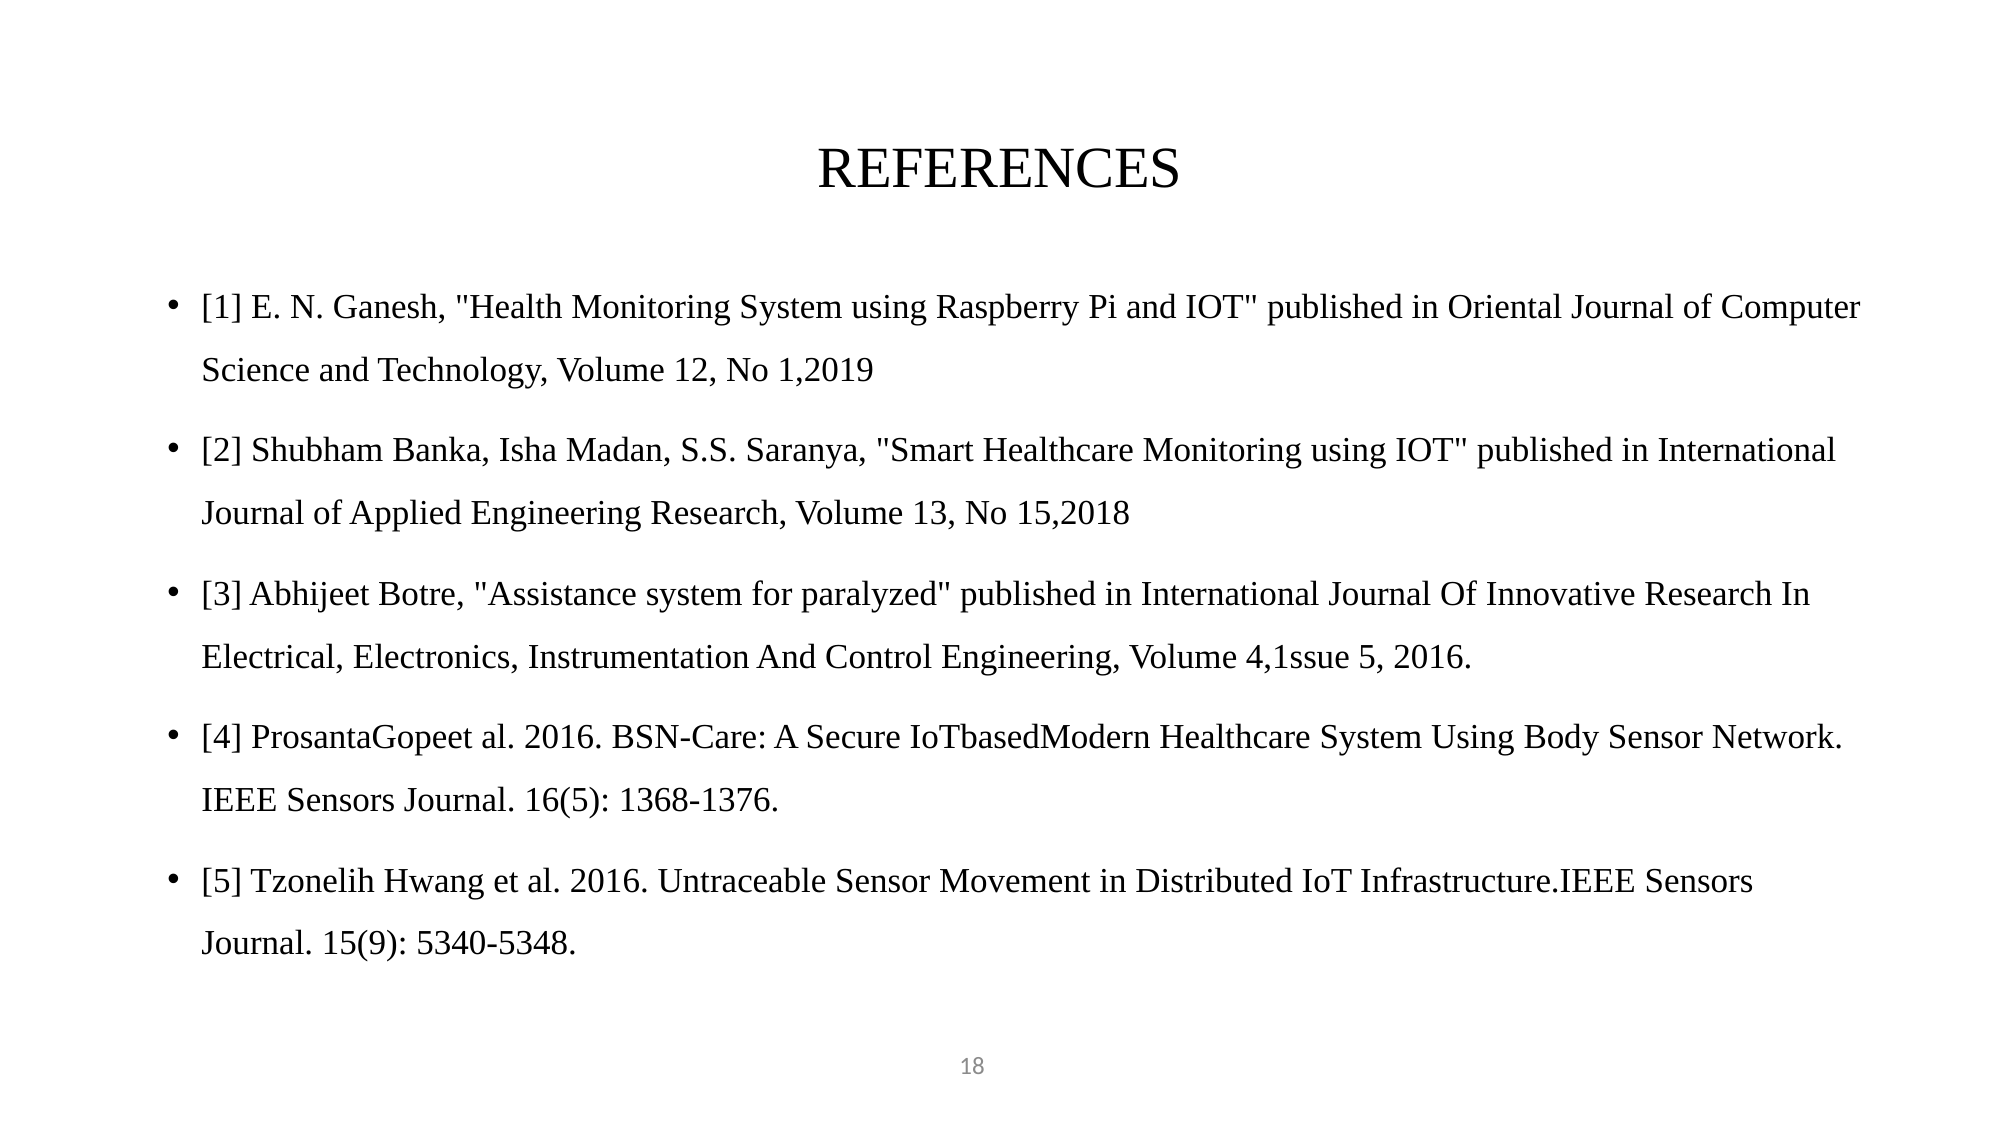

# REFERENCES
[1] E. N. Ganesh, "Health Monitoring System using Raspberry Pi and IOT" published in Oriental Journal of Computer Science and Technology, Volume 12, No 1,2019
[2] Shubham Banka, Isha Madan, S.S. Saranya, "Smart Healthcare Monitoring using IOT" published in International Journal of Applied Engineering Research, Volume 13, No 15,2018
[3] Abhijeet Botre, "Assistance system for paralyzed" published in International Journal Of Innovative Research In Electrical, Electronics, Instrumentation And Control Engineering, Volume 4,1ssue 5, 2016.
[4] ProsantaGopeet al. 2016. BSN-Care: A Secure IoTbasedModern Healthcare System Using Body Sensor Network. IEEE Sensors Journal. 16(5): 1368-1376.
[5] Tzonelih Hwang et al. 2016. Untraceable Sensor Movement in Distributed IoT Infrastructure.IEEE Sensors Journal. 15(9): 5340-5348.
18